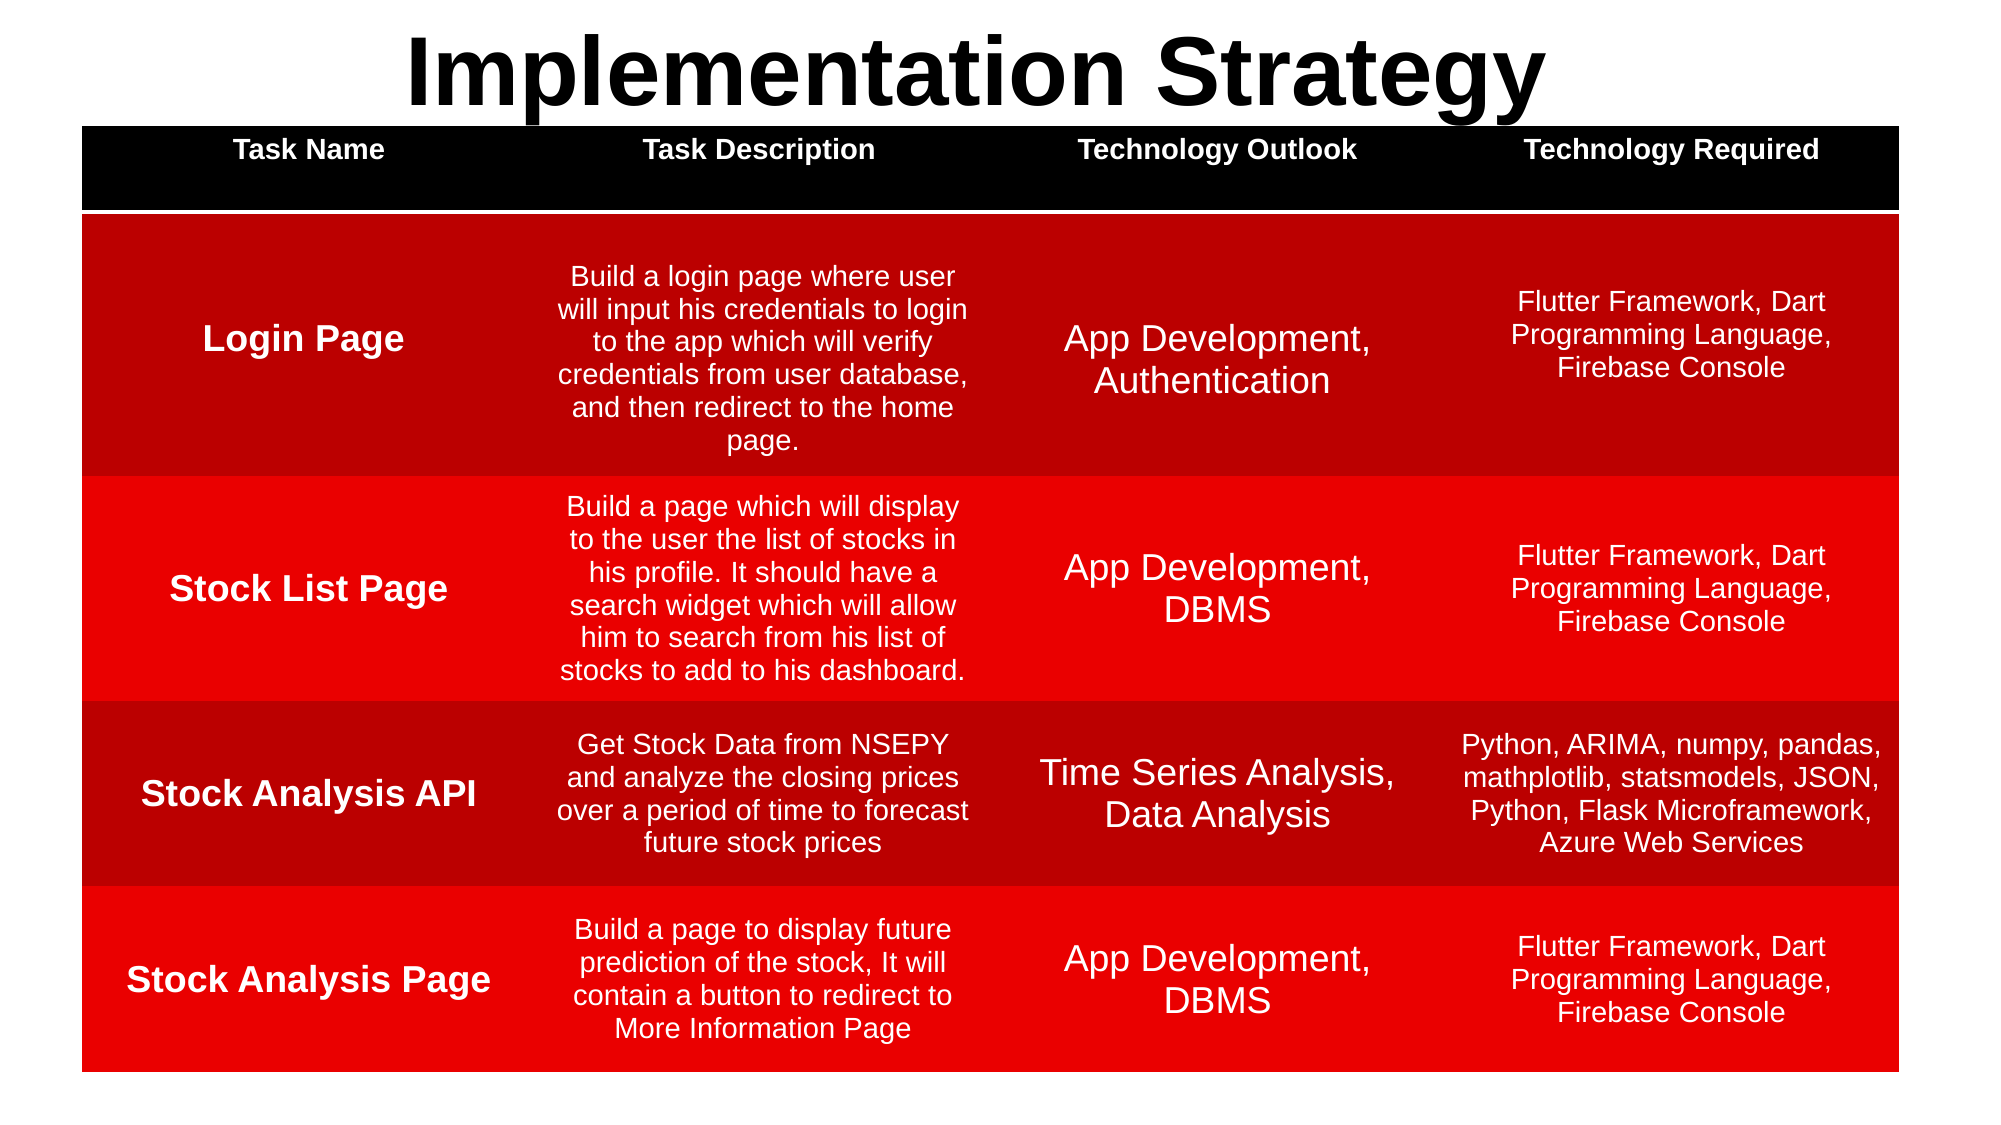

Implementation Strategy
| Task Name | Task Description | Technology Outlook | Technology Required |
| --- | --- | --- | --- |
| Login Page | Build a login page where user will input his credentials to login to the app which will verify credentials from user database, and then redirect to the home page. | App Development, Authentication | Flutter Framework, Dart Programming Language, Firebase Console |
| Stock List Page | Build a page which will display to the user the list of stocks in his profile. It should have a search widget which will allow him to search from his list of stocks to add to his dashboard. | App Development, DBMS | Flutter Framework, Dart Programming Language, Firebase Console |
| Stock Analysis API | Get Stock Data from NSEPY and analyze the closing prices over a period of time to forecast future stock prices | Time Series Analysis, Data Analysis | Python, ARIMA, numpy, pandas, mathplotlib, statsmodels, JSON, Python, Flask Microframework, Azure Web Services |
| Stock Analysis Page | Build a page to display future prediction of the stock, It will contain a button to redirect to More Information Page | App Development, DBMS | Flutter Framework, Dart Programming Language, Firebase Console |